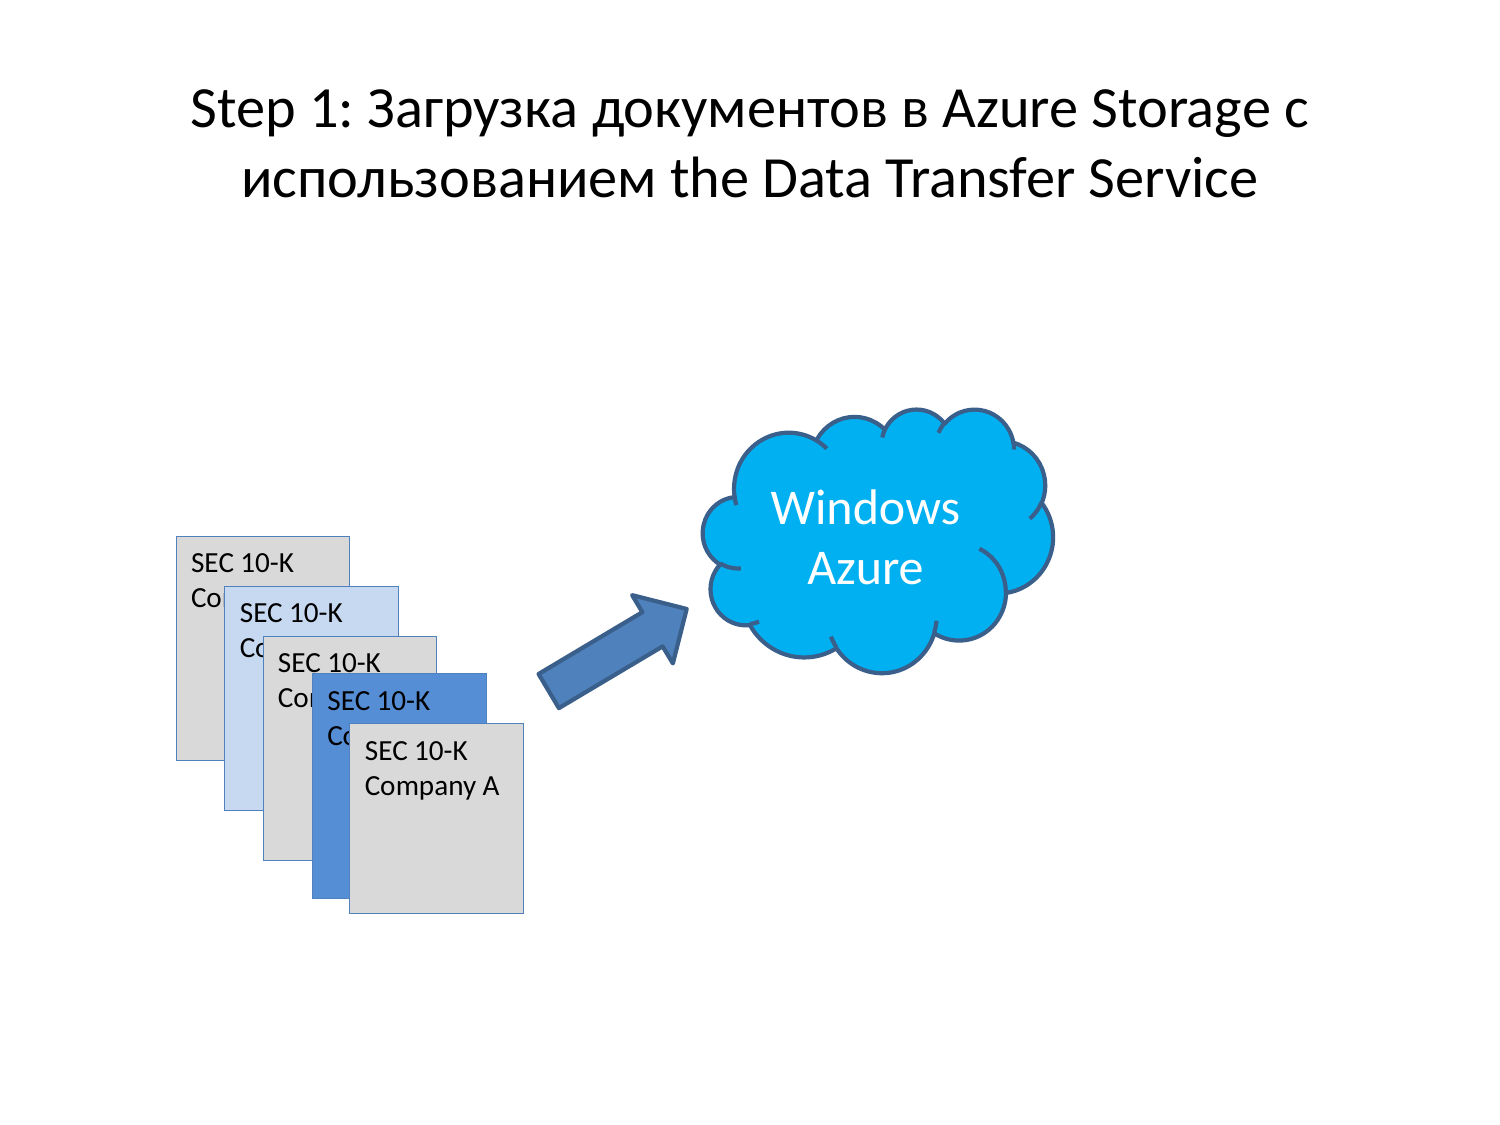

# Step 1: Загрузка документов в Azure Storage с использованием the Data Transfer Service
Windows Azure
SEC 10-K
Company X

SEC 10-K
Company X

SEC 10-K
Company X

SEC 10-K
Company X

SEC 10-K
Company A